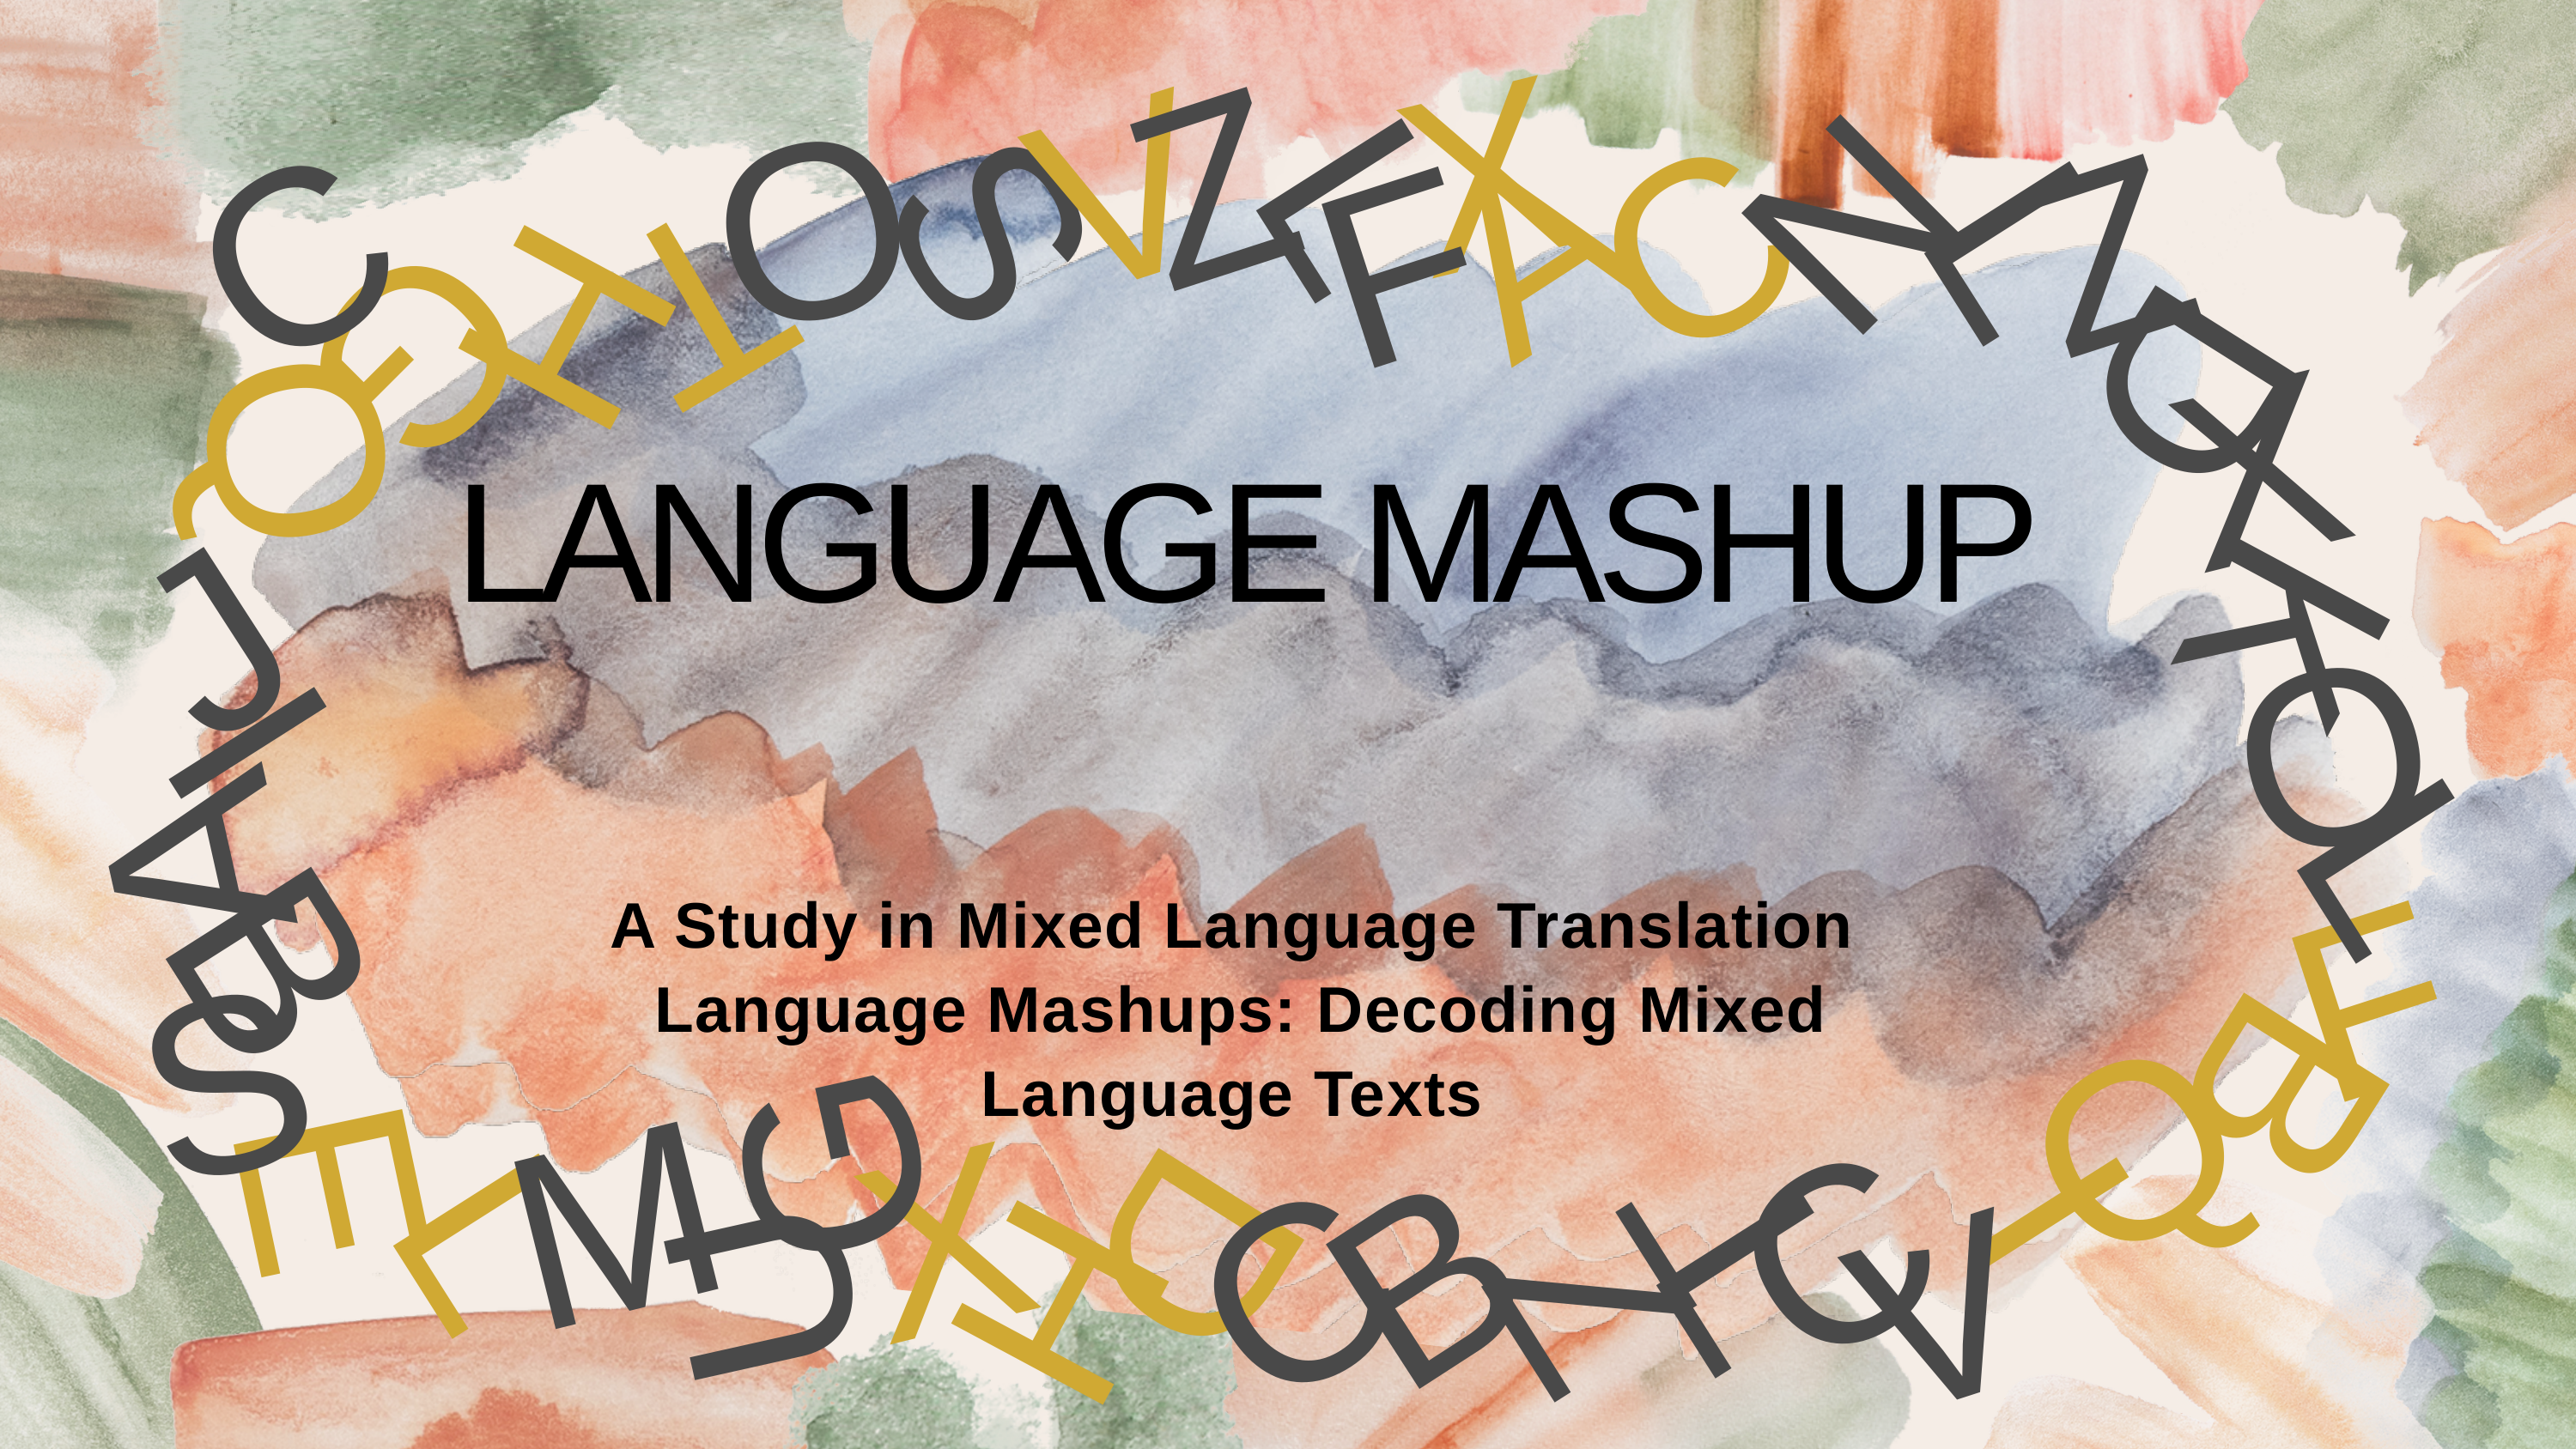

X
L
Z
V
S
T
N
L
O
A
C
C
H
Z

F
G
D
Q

X
LANGUAGE MASHUP
K
J

I
O
A

L
B
A Study in Mixed Language Translation
 Language Mashups: Decoding Mixed Language Texts

F
B
S
G
Q
E
D
I

L
M
H
U
X
C
L

B
Z
C
V